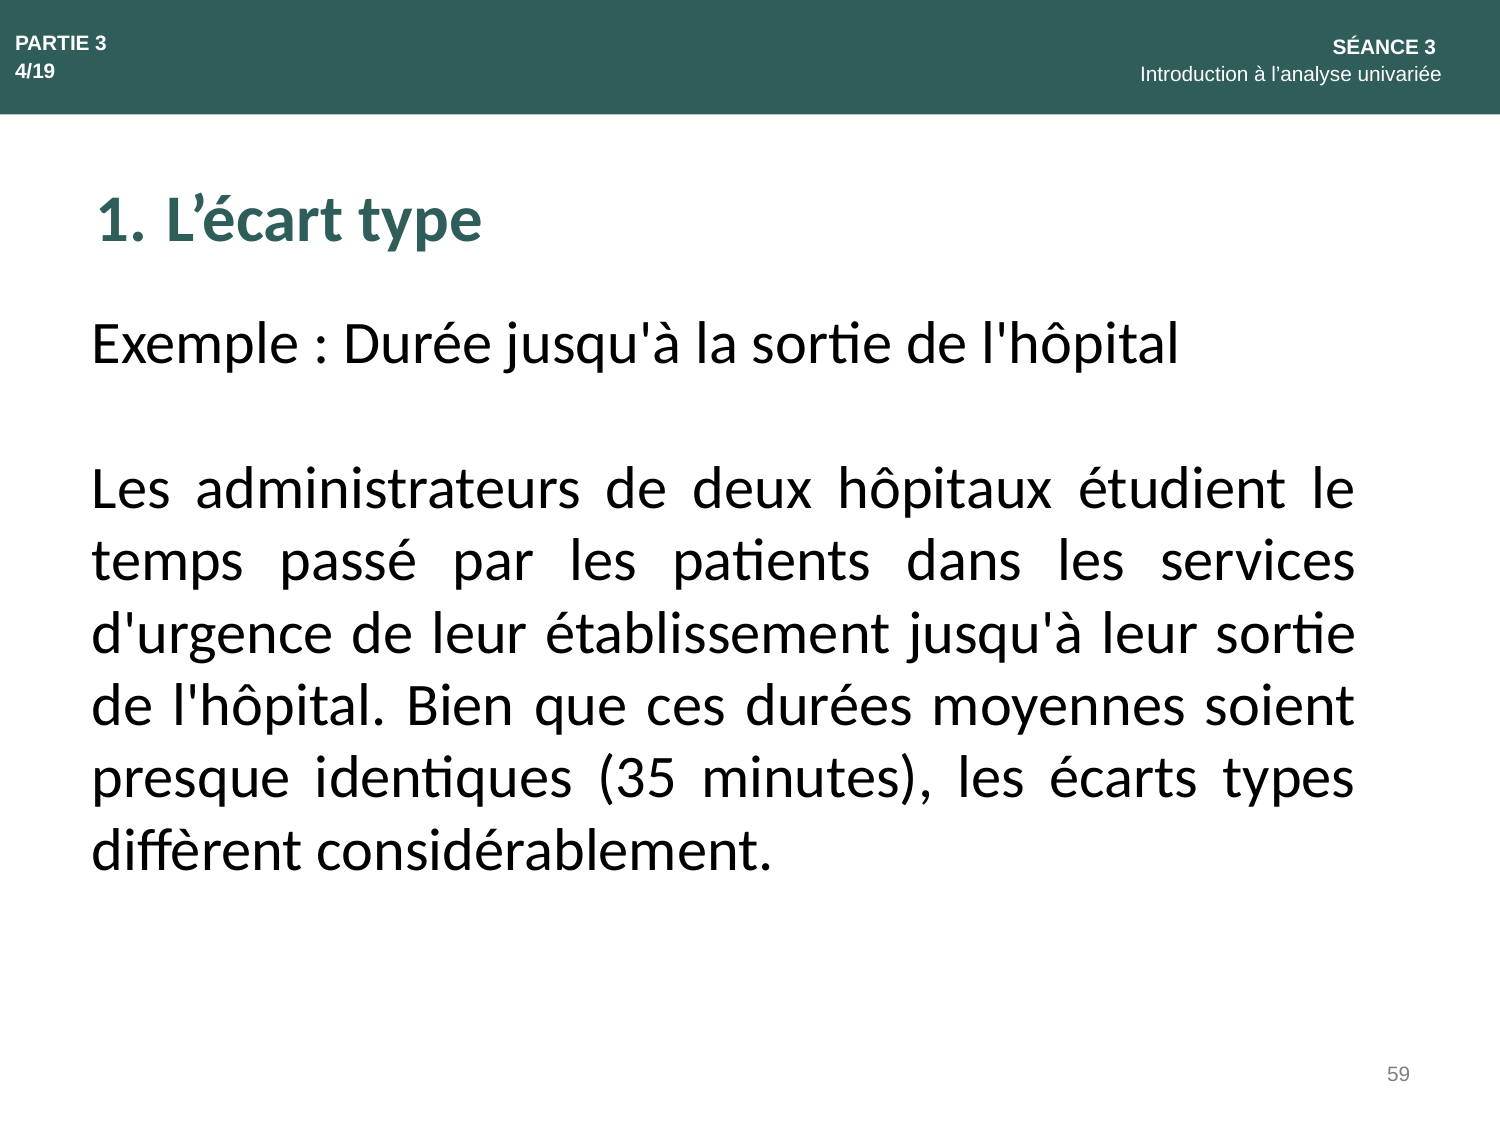

PARTIE 3
4/19

SÉANCE 3
Introduction à l’analyse univariée
L’écart type

Exemple : Durée jusqu'à la sortie de l'hôpital

Les administrateurs de deux hôpitaux étudient le temps passé par les patients dans les services d'urgence de leur établissement jusqu'à leur sortie de l'hôpital. Bien que ces durées moyennes soient presque identiques (35 minutes), les écarts types diffèrent considérablement.

59